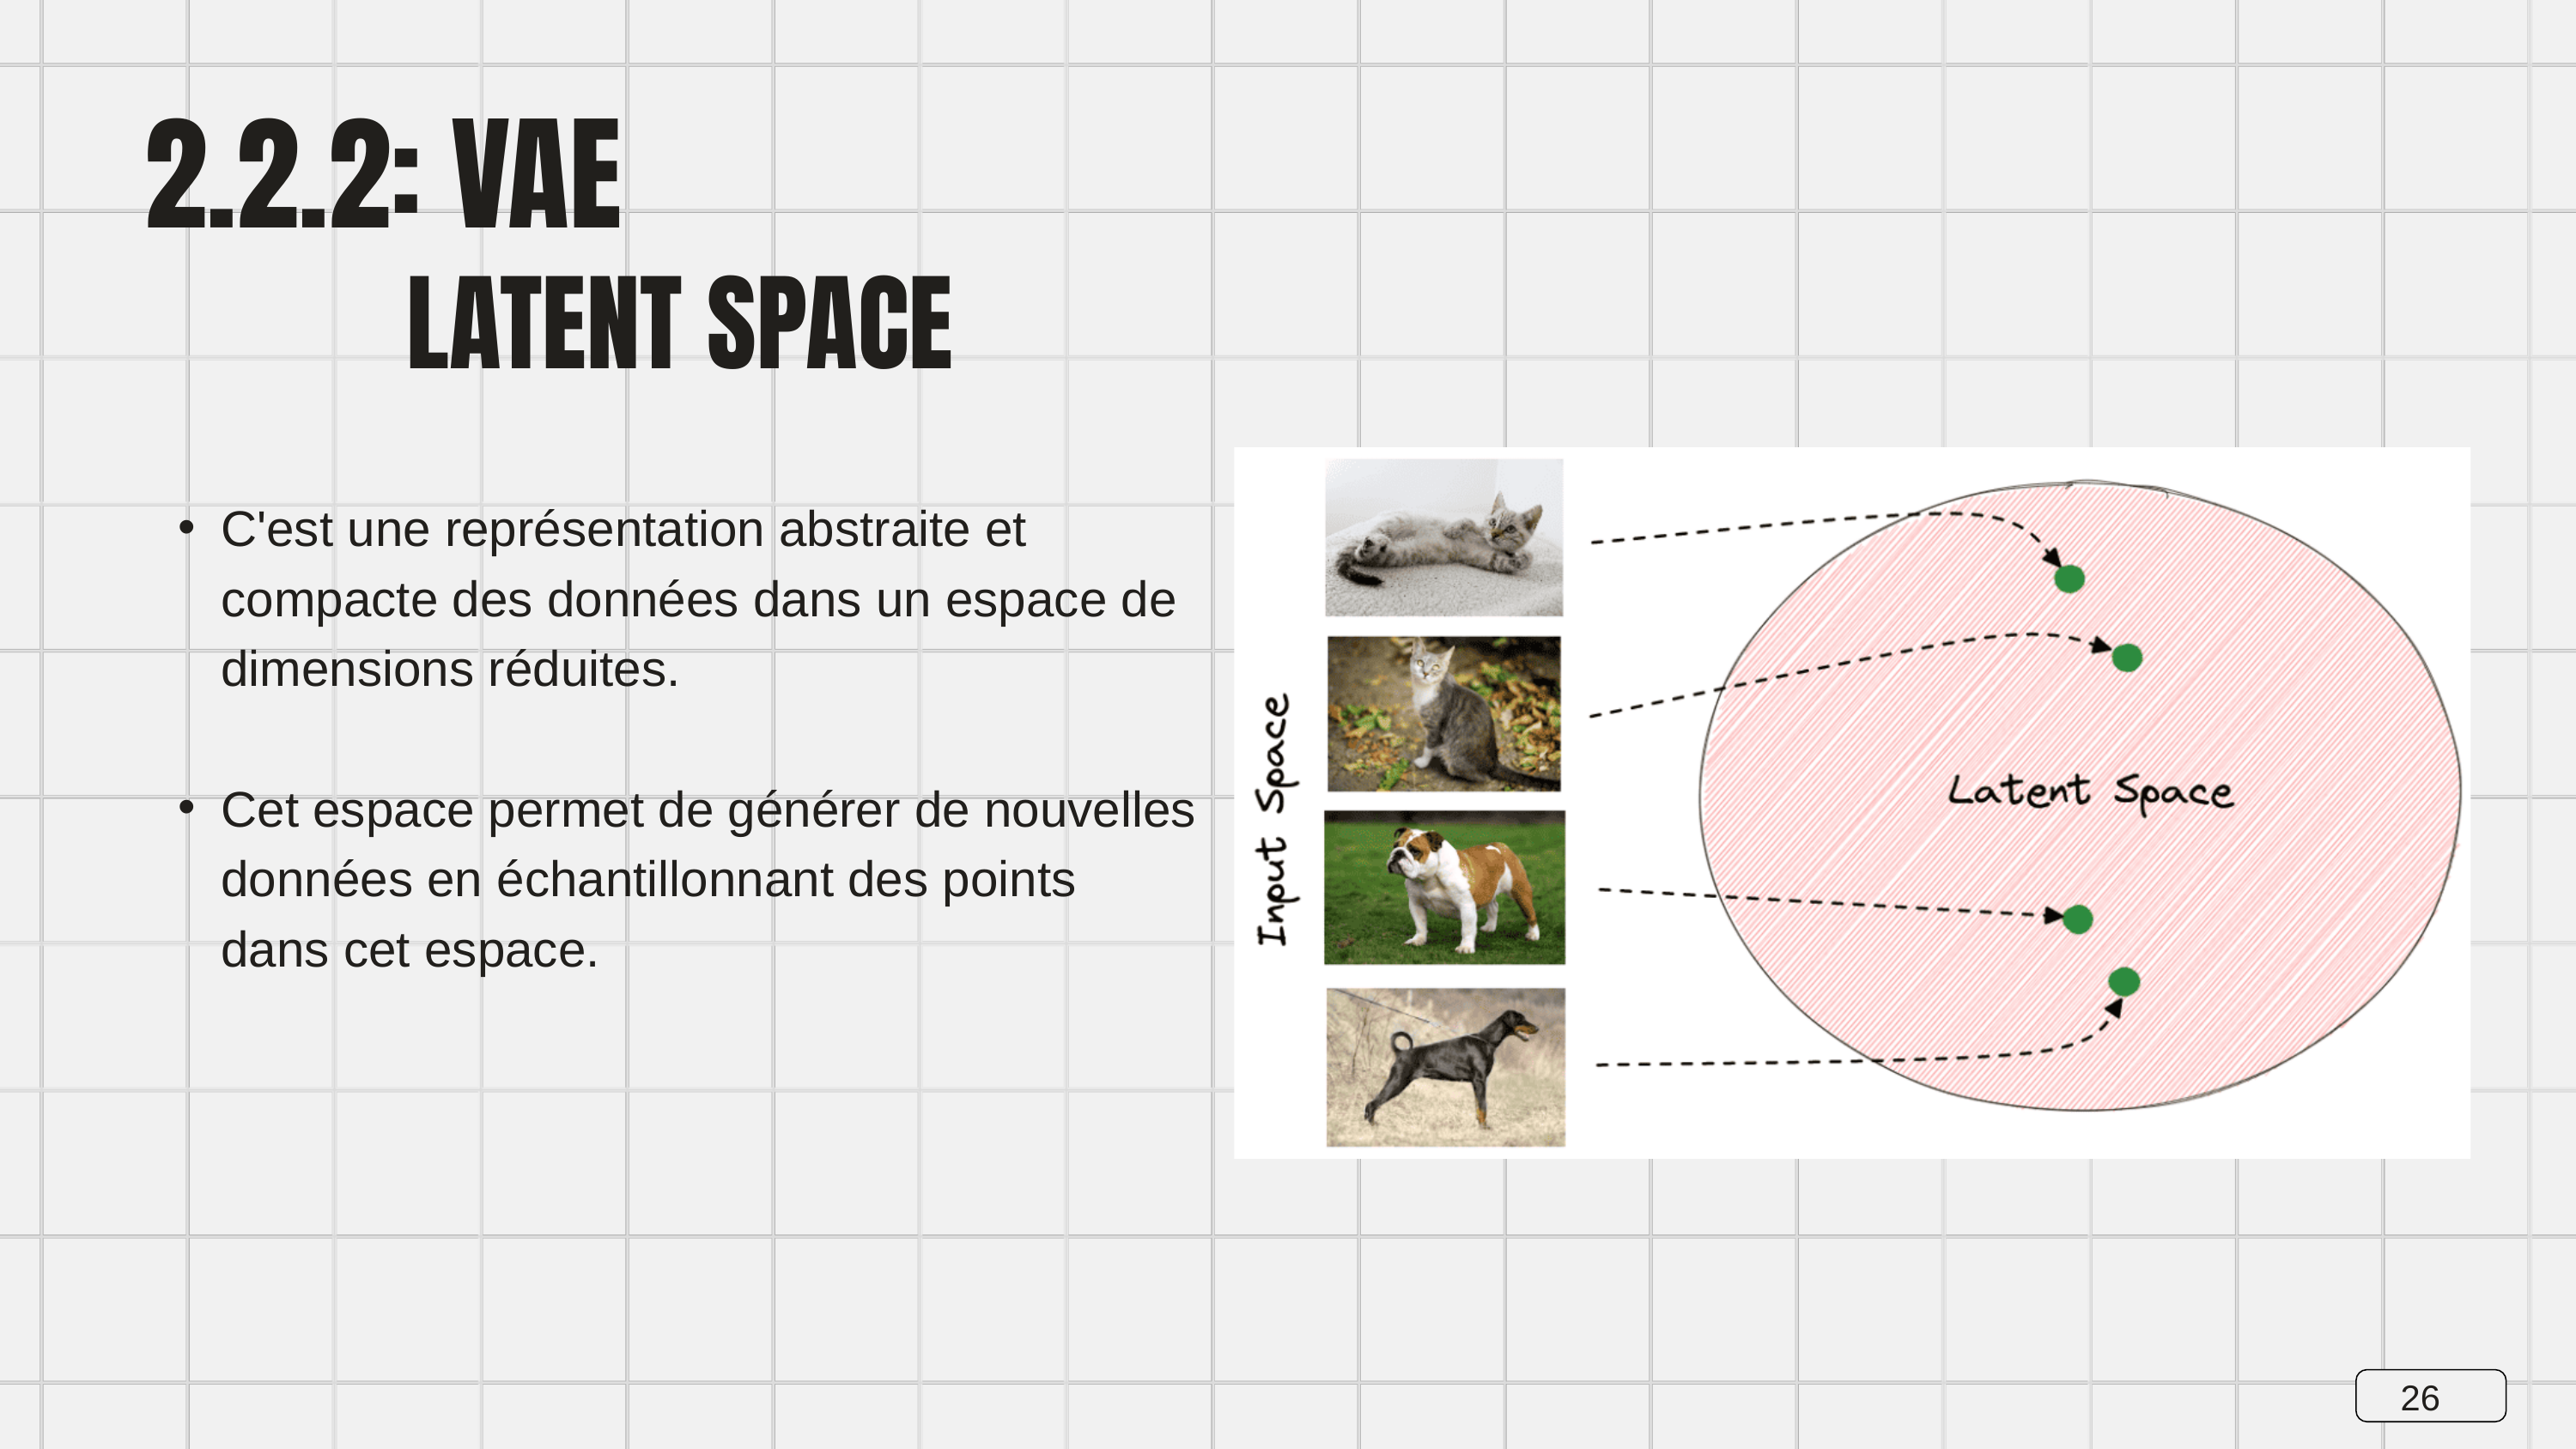

2.2.2: VAE
LATENT SPACE

C'est une représentation abstraite et compacte des données dans un espace de dimensions réduites.

Cet espace permet de générer de nouvelles données en échantillonnant des points dans cet espace.
26